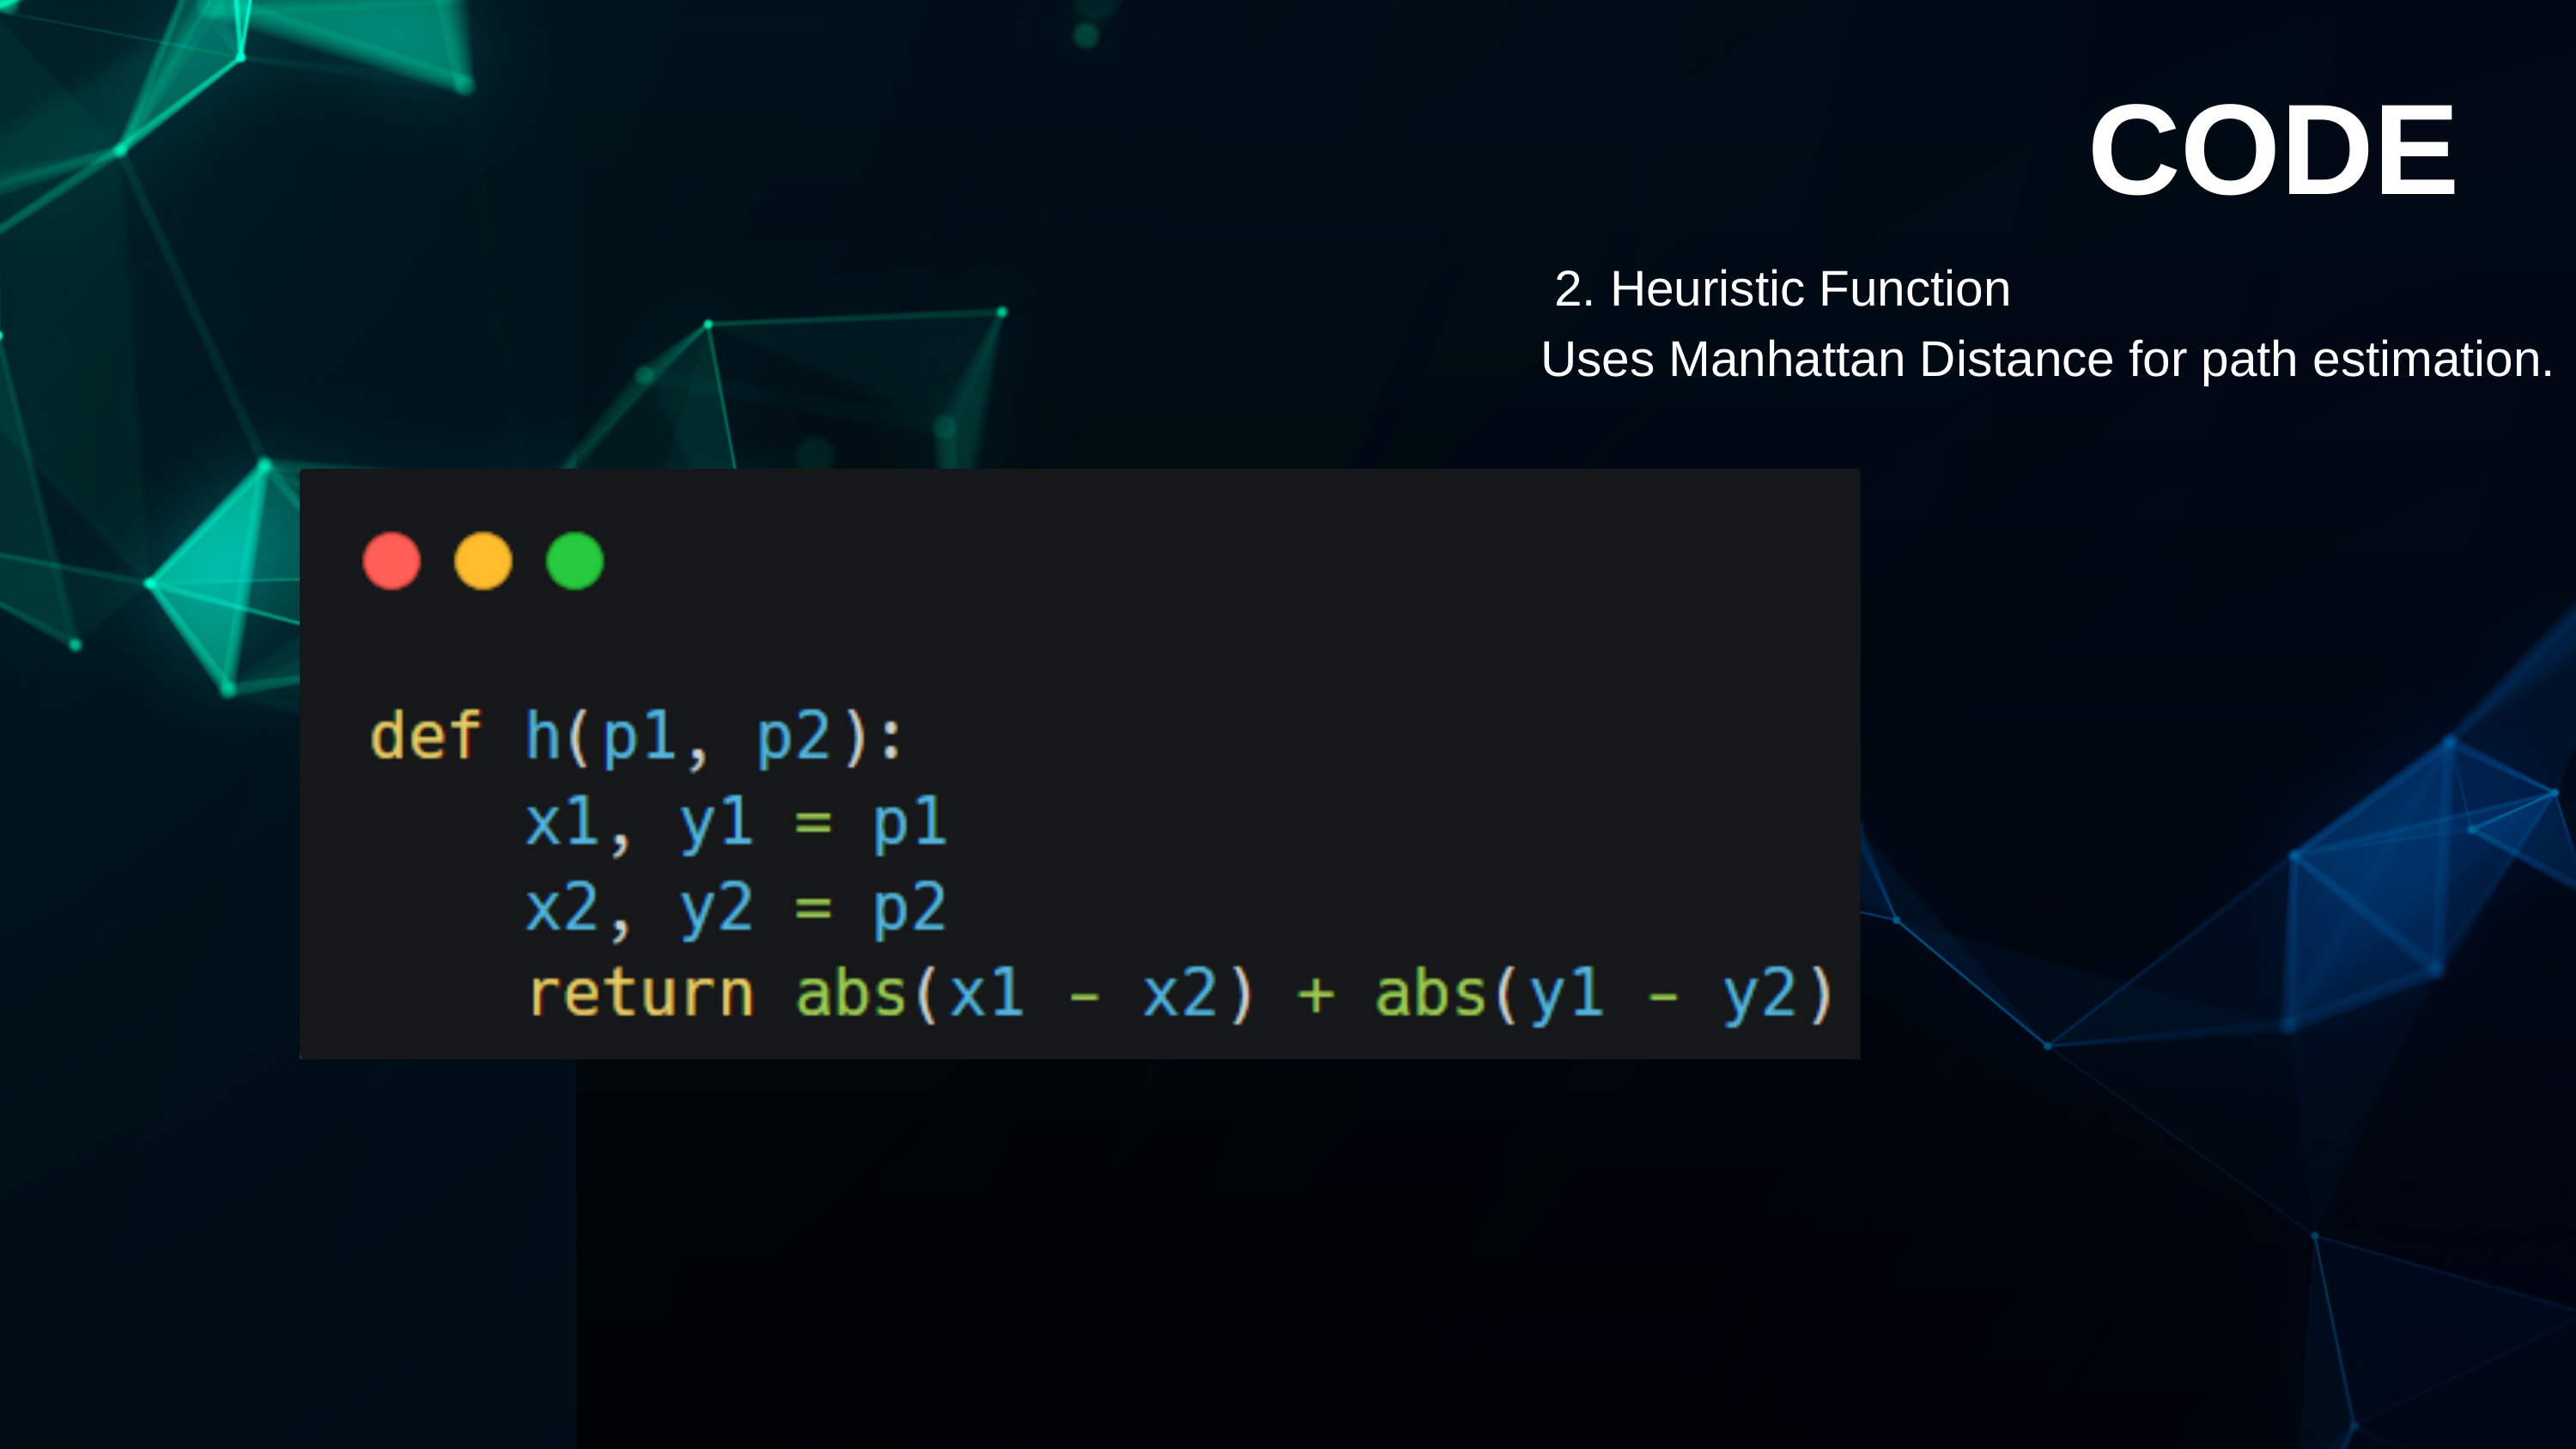

CODE
 2. Heuristic Function
Uses Manhattan Distance for path estimation.